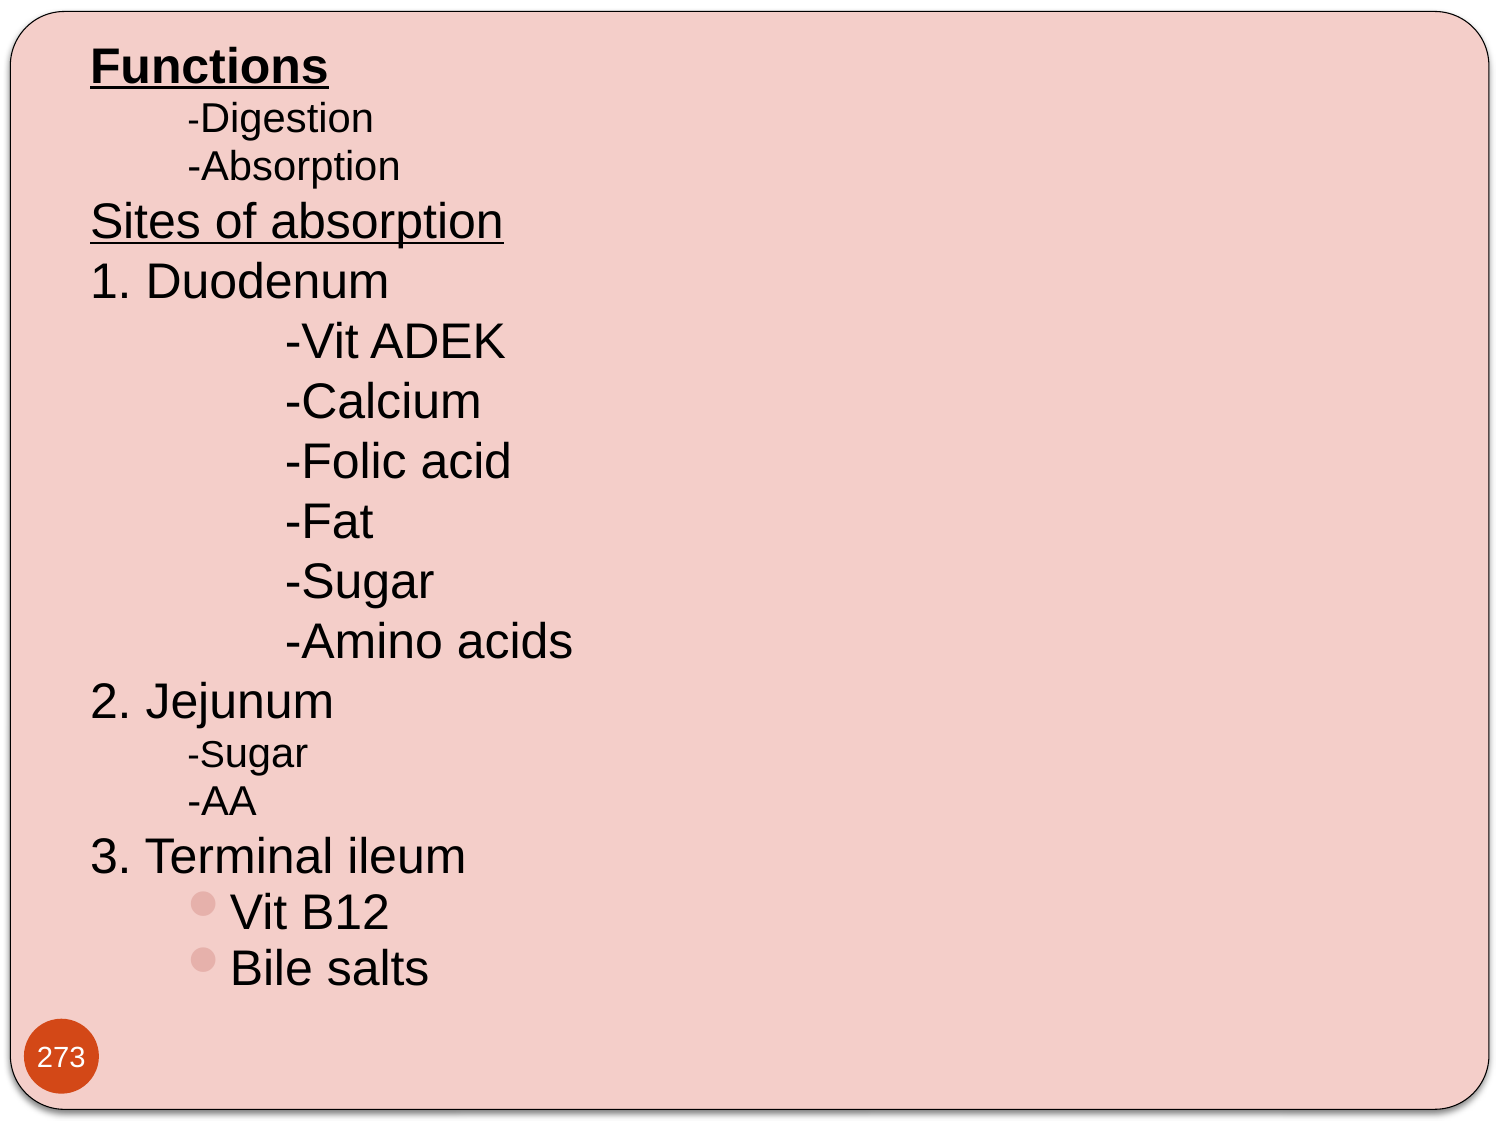

Functions
-Digestion
-Absorption
Sites of absorption
1. Duodenum
		-Vit ADEK
		-Calcium
		-Folic acid
		-Fat
		-Sugar
		-Amino acids
2. Jejunum
-Sugar
-AA
3. Terminal ileum
Vit B12
Bile salts
273